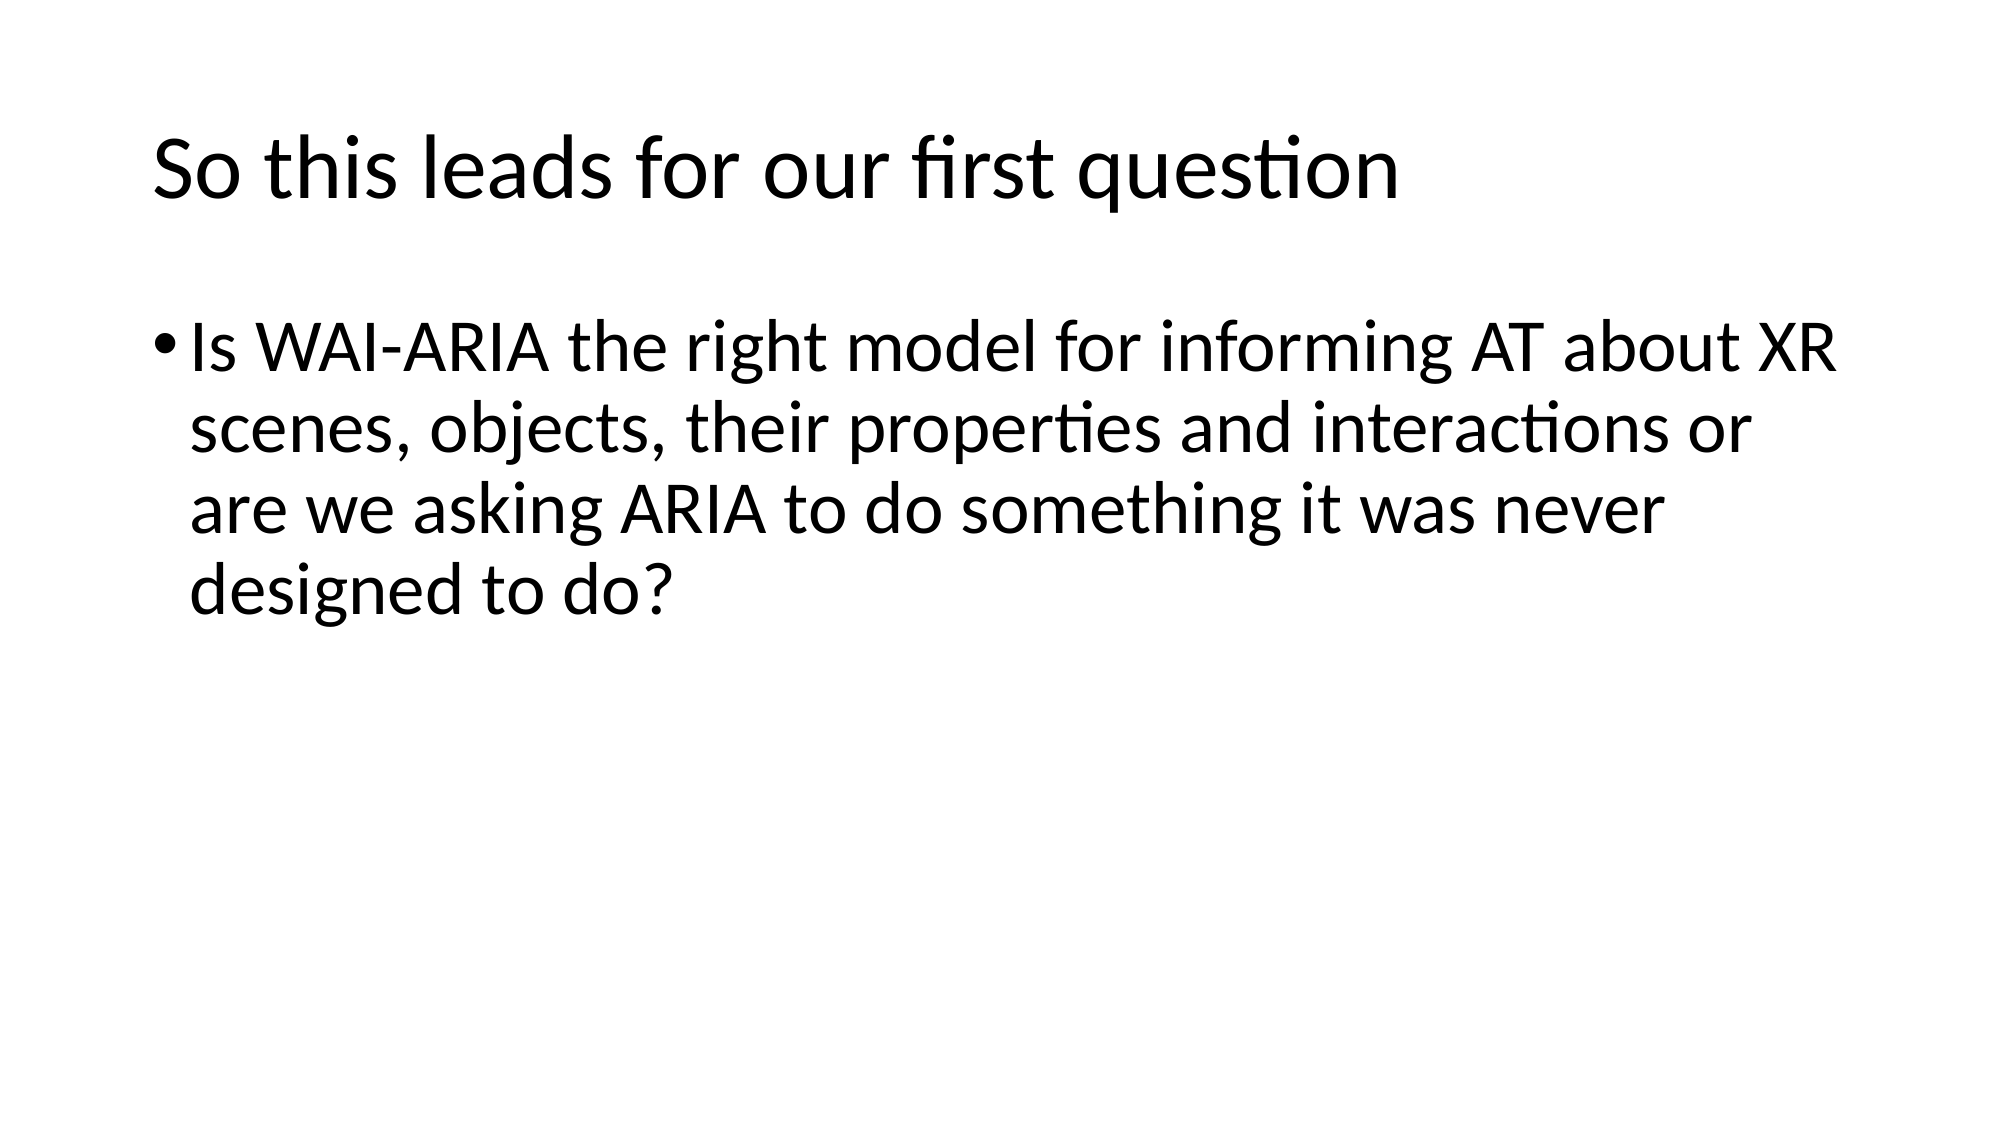

# So this leads for our first question
Is WAI-ARIA the right model for informing AT about XR scenes, objects, their properties and interactions or are we asking ARIA to do something it was never designed to do?